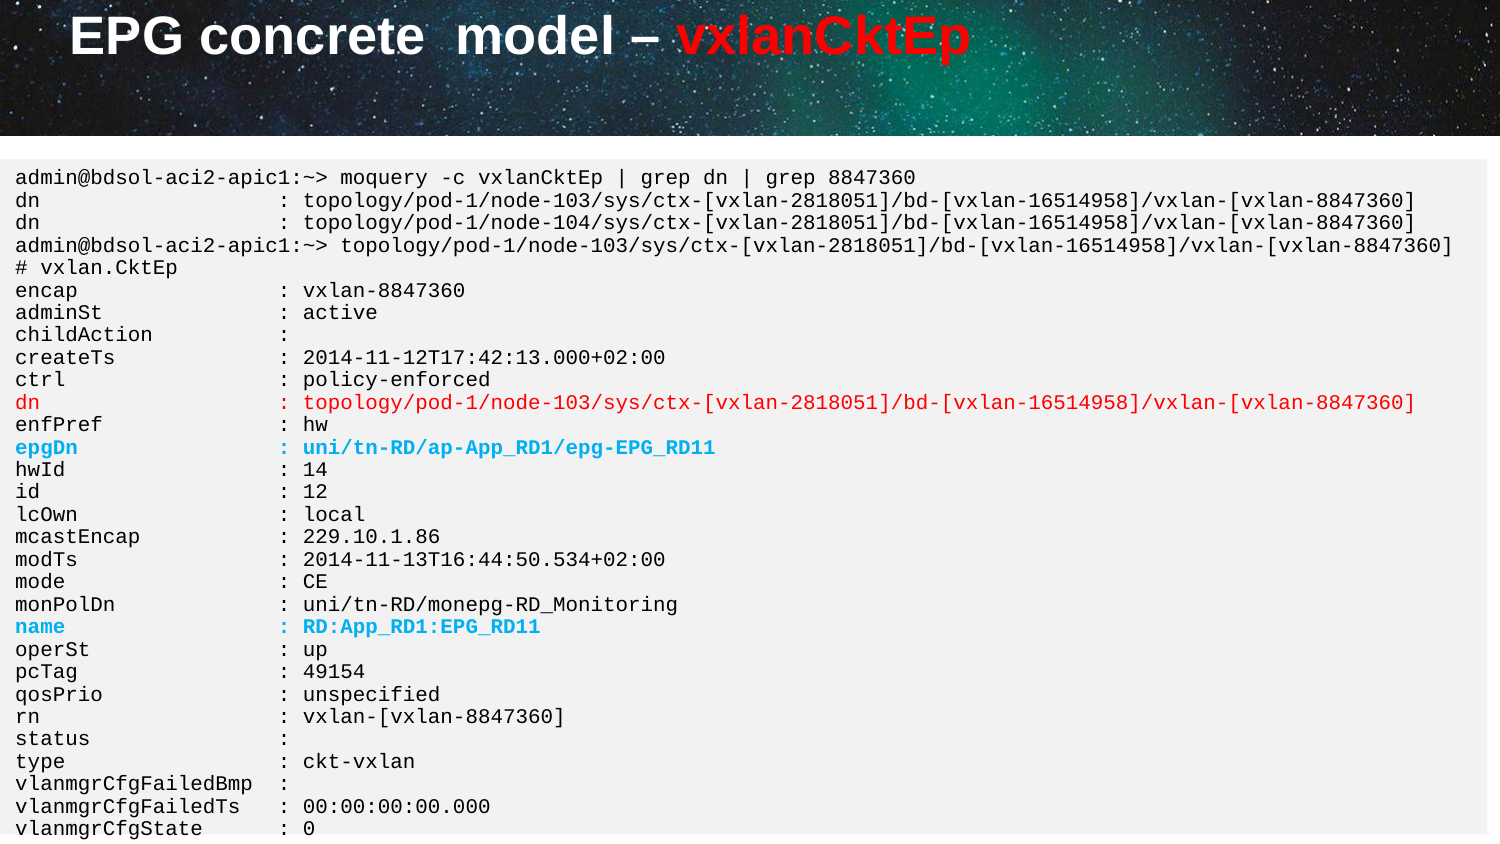

# EPG concrete  model – vxlanCktEp
admin@bdsol-aci2-apic1:~> moquery -c vxlanCktEp | grep dn | grep 8847360
dn                   : topology/pod-1/node-103/sys/ctx-[vxlan-2818051]/bd-[vxlan-16514958]/vxlan-[vxlan-8847360]
dn                   : topology/pod-1/node-104/sys/ctx-[vxlan-2818051]/bd-[vxlan-16514958]/vxlan-[vxlan-8847360]
admin@bdsol-aci2-apic1:~> topology/pod-1/node-103/sys/ctx-[vxlan-2818051]/bd-[vxlan-16514958]/vxlan-[vxlan-8847360]
# vxlan.CktEp
encap                : vxlan-8847360
adminSt              : active
childAction          :
createTs             : 2014-11-12T17:42:13.000+02:00
ctrl                 : policy-enforced
dn                   : topology/pod-1/node-103/sys/ctx-[vxlan-2818051]/bd-[vxlan-16514958]/vxlan-[vxlan-8847360]
enfPref              : hw
epgDn                : uni/tn-RD/ap-App_RD1/epg-EPG_RD11
hwId                 : 14
id                   : 12
lcOwn                : local
mcastEncap           : 229.10.1.86
modTs                : 2014-11-13T16:44:50.534+02:00
mode                 : CE
monPolDn             : uni/tn-RD/monepg-RD_Monitoring
name                 : RD:App_RD1:EPG_RD11
operSt               : up
pcTag                : 49154
qosPrio              : unspecified
rn                   : vxlan-[vxlan-8847360]
status               :
type                 : ckt-vxlan
vlanmgrCfgFailedBmp  :
vlanmgrCfgFailedTs   : 00:00:00:00.000
vlanmgrCfgState      : 0